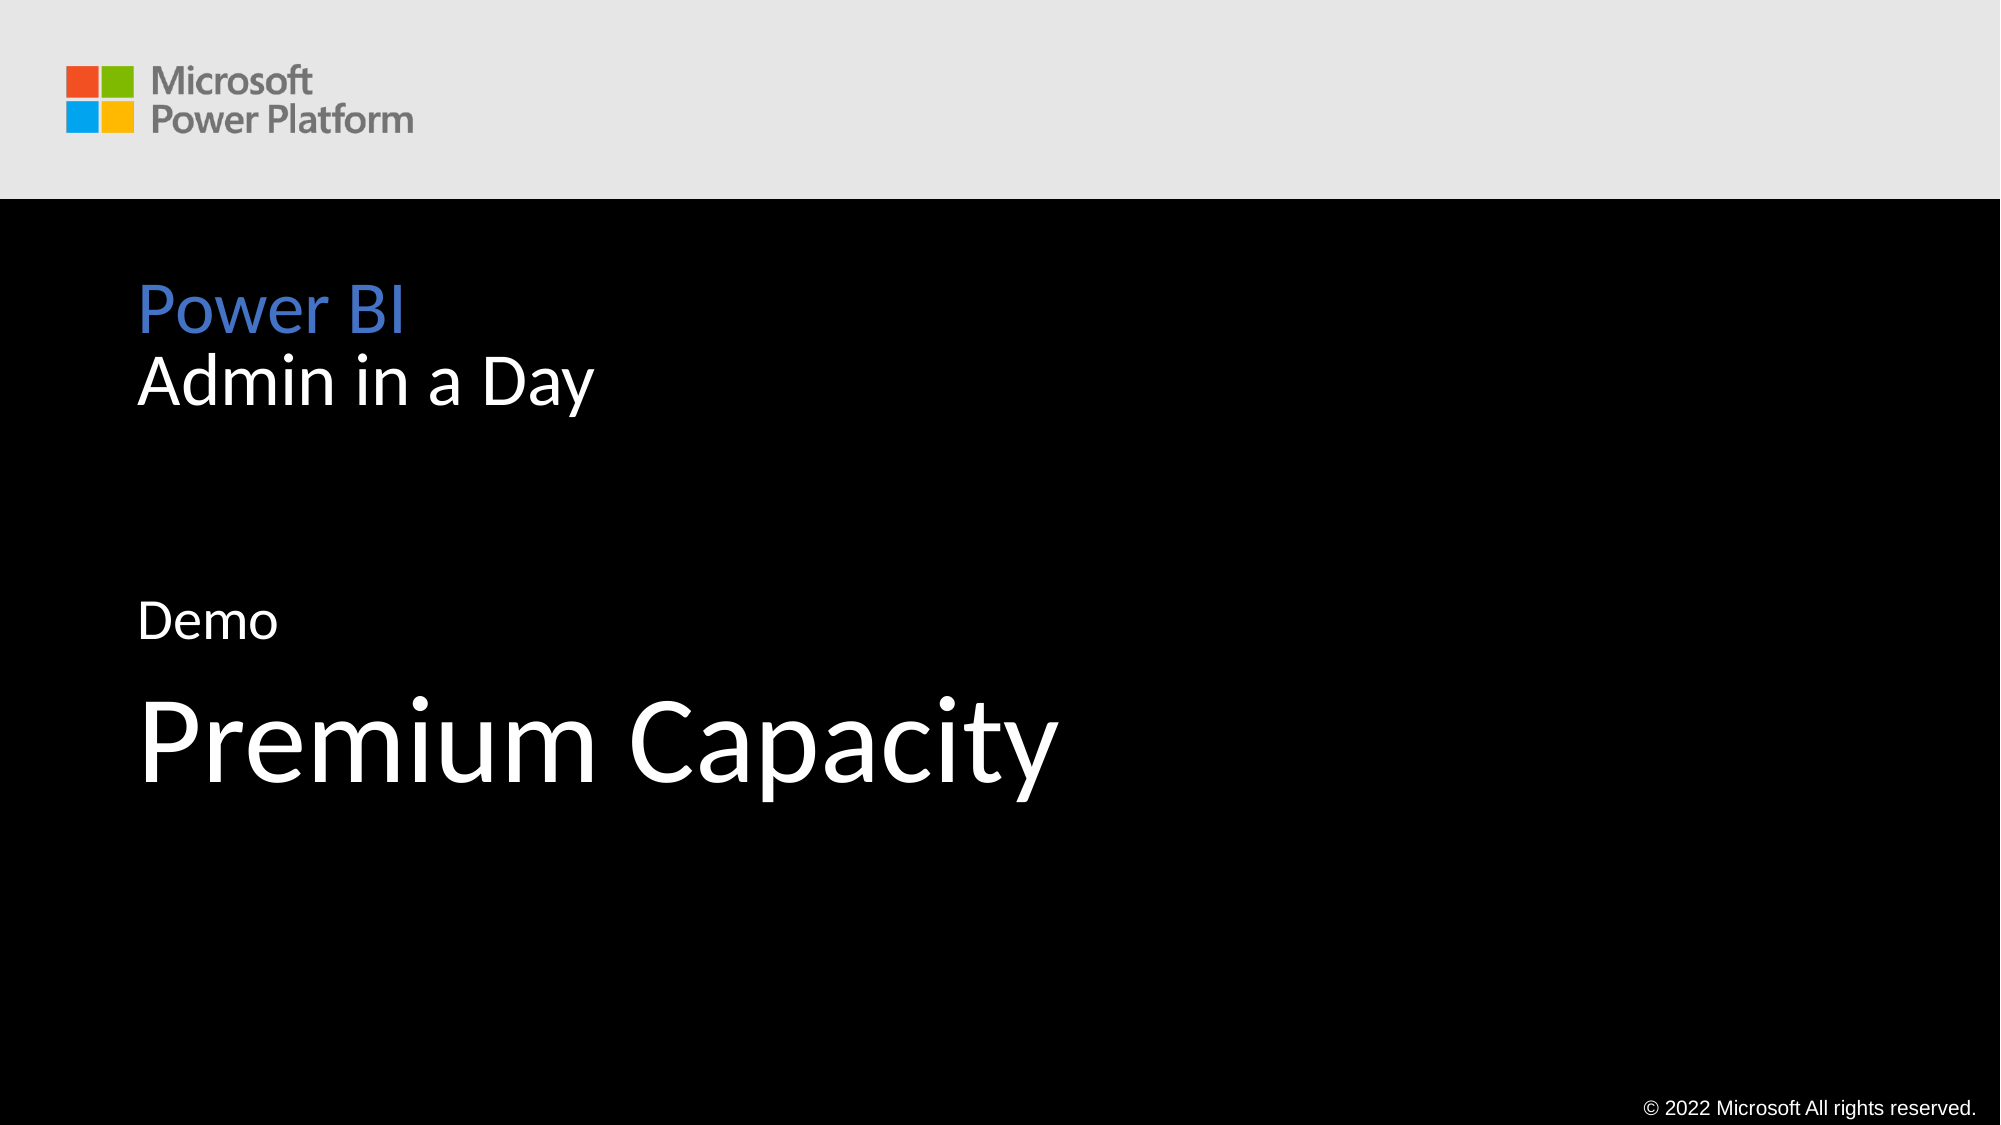

# Power BI Admin in a Day
Demo
Premium Capacity
© 2022 Microsoft All rights reserved.